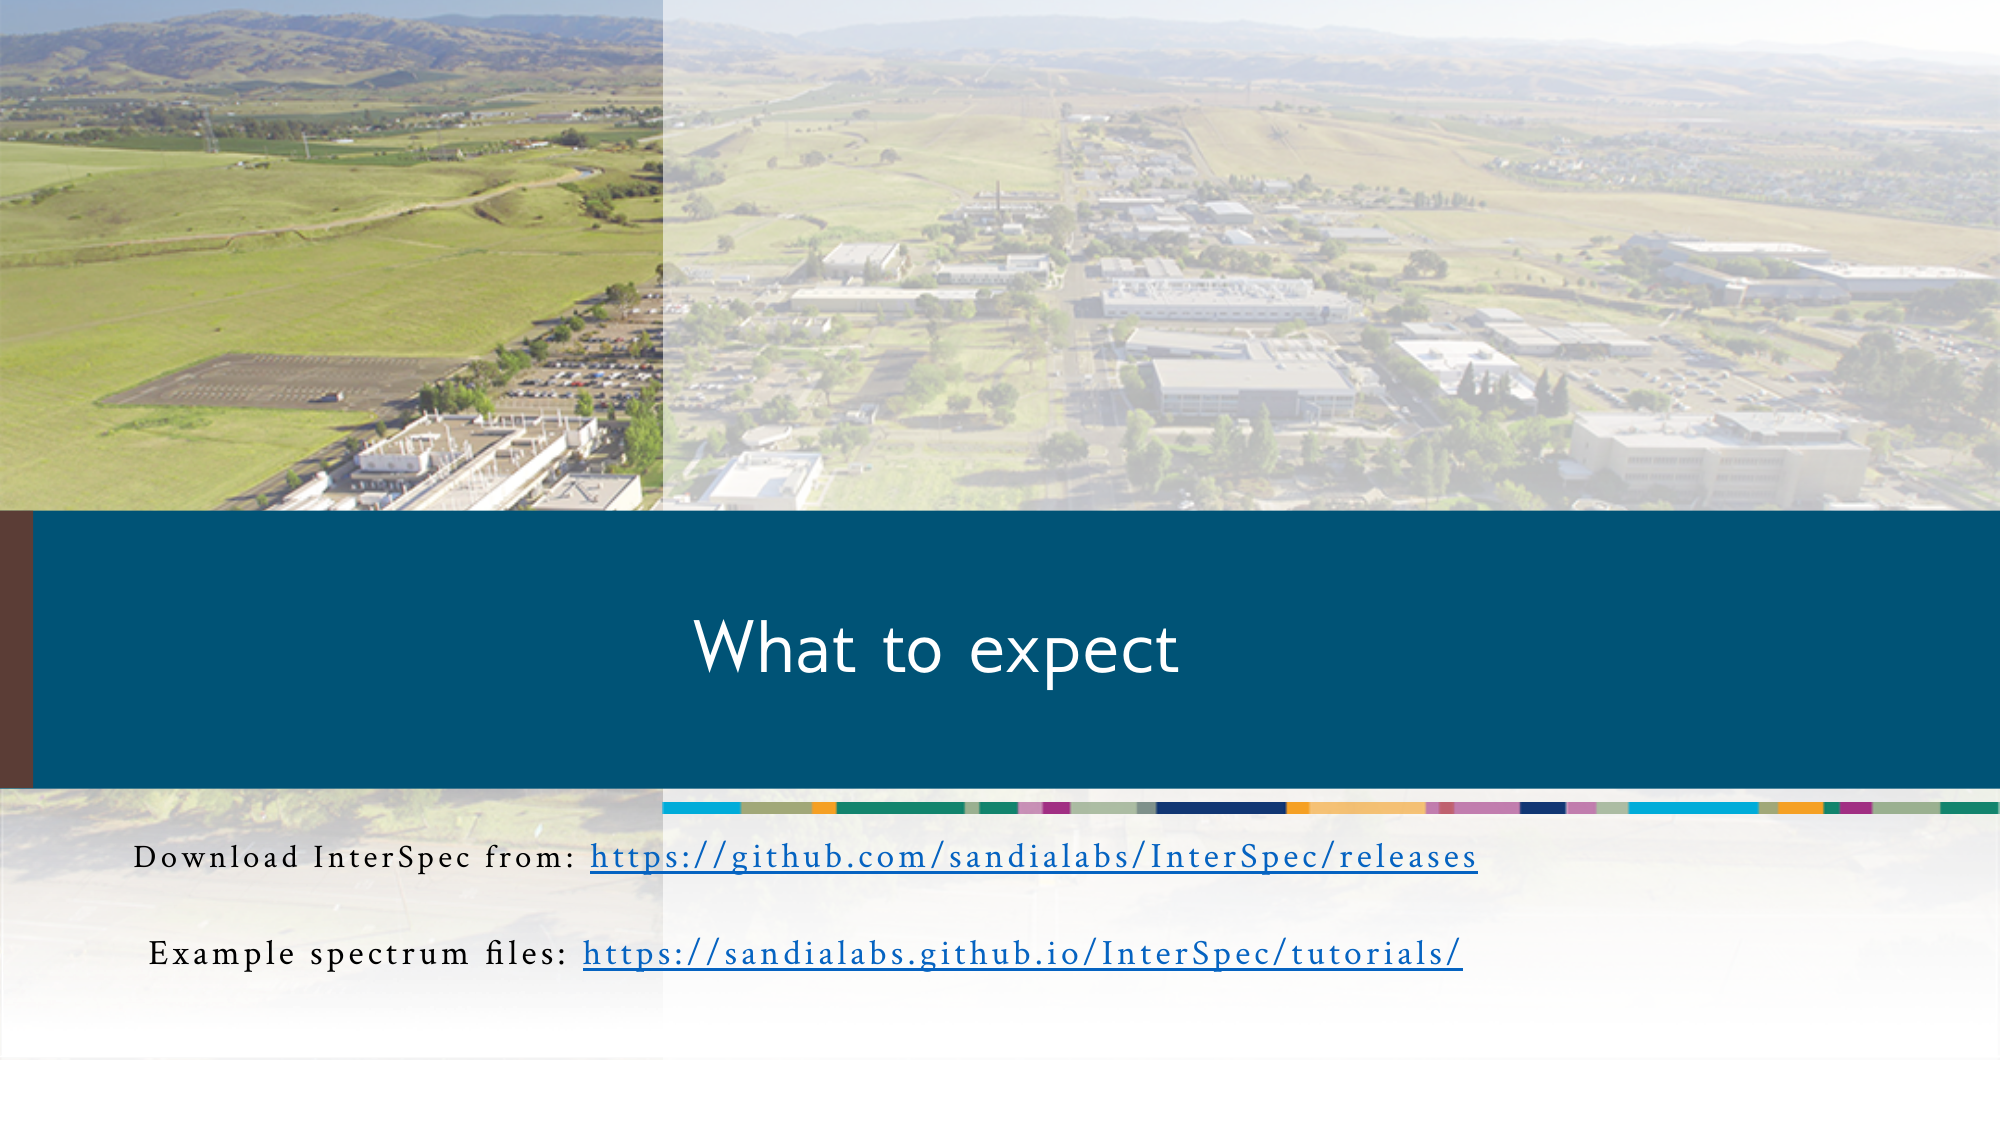

# What to expect
Download InterSpec from: https://github.com/sandialabs/InterSpec/releases

Example spectrum files: https://sandialabs.github.io/InterSpec/tutorials/

3